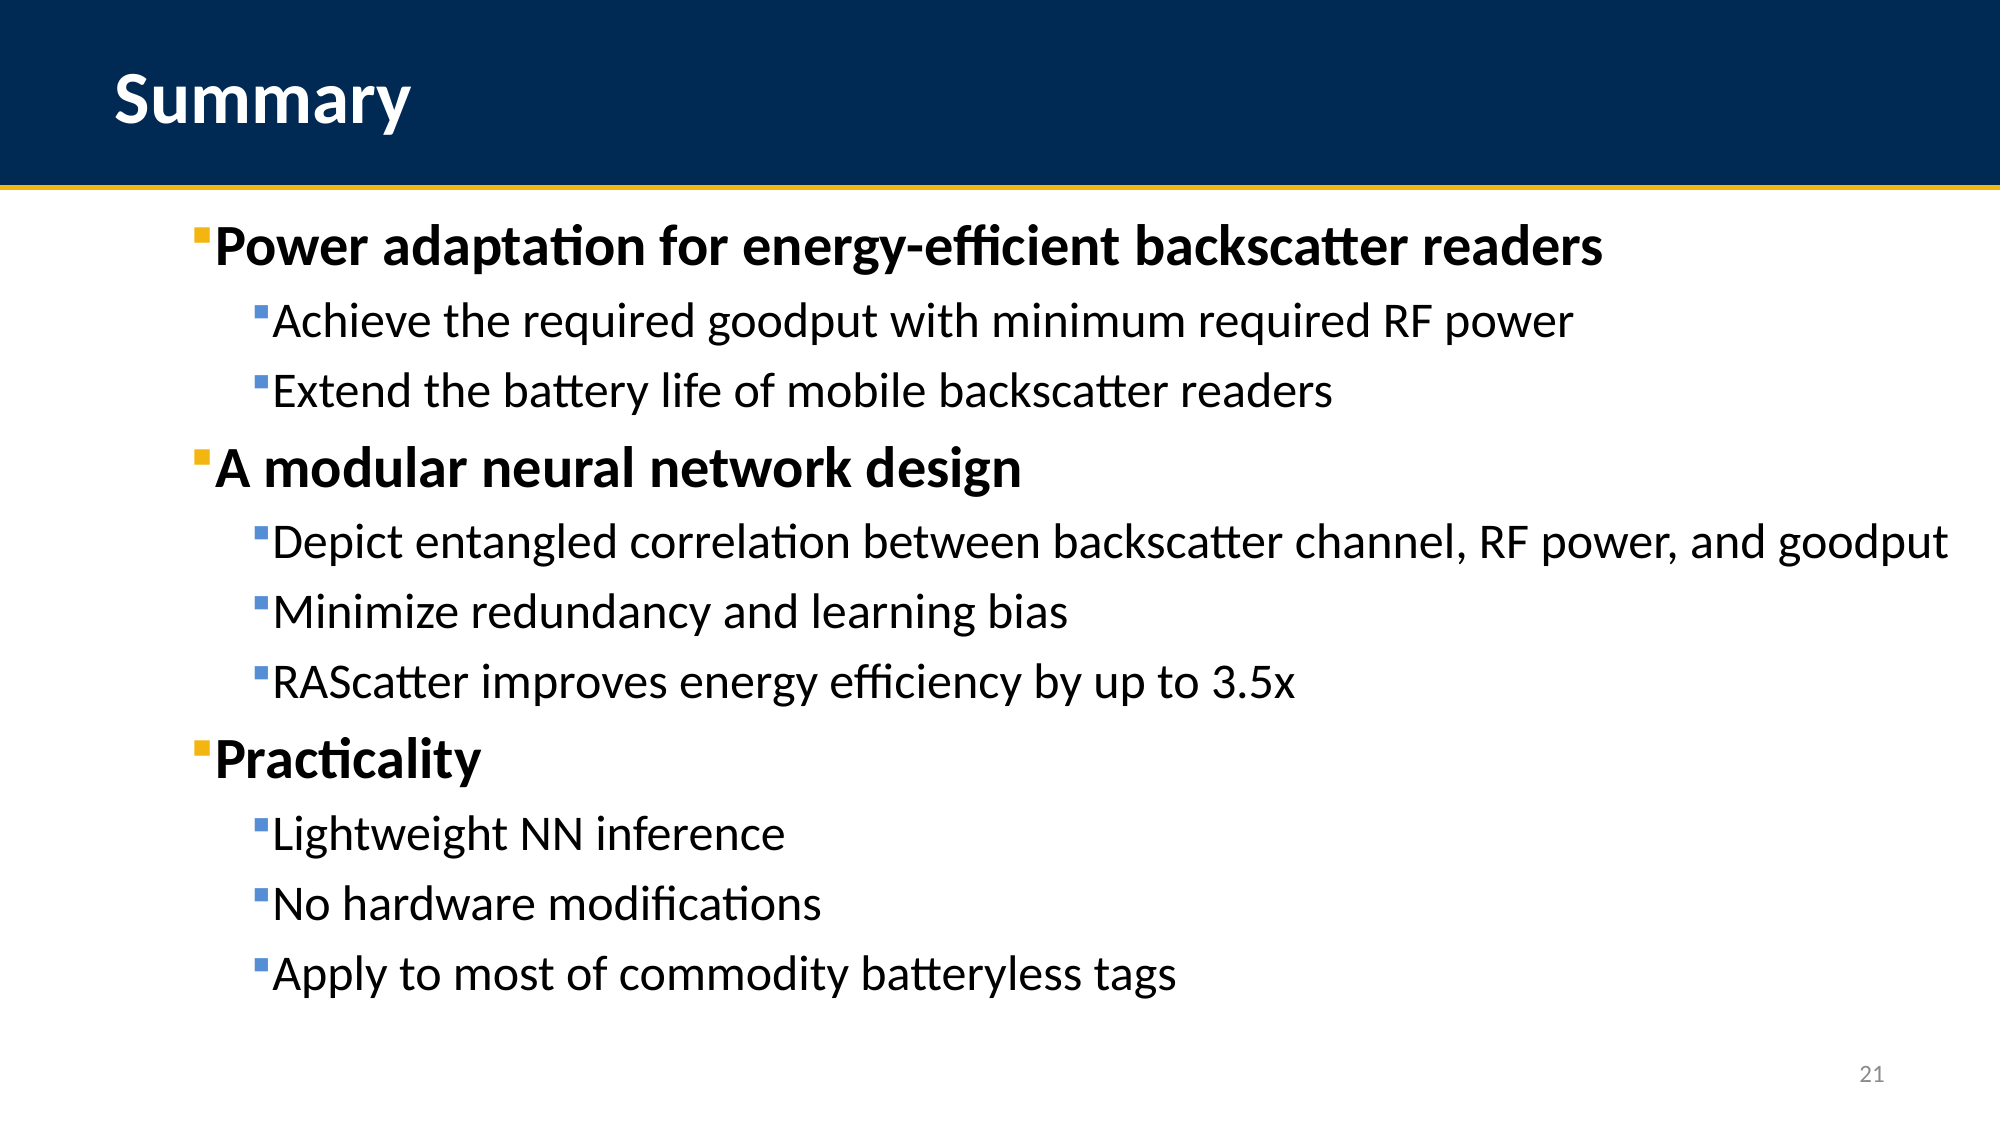

# Summary
Power adaptation for energy-efficient backscatter readers
Achieve the required goodput with minimum required RF power
Extend the battery life of mobile backscatter readers
A modular neural network design
Depict entangled correlation between backscatter channel, RF power, and goodput
Minimize redundancy and learning bias
RAScatter improves energy efficiency by up to 3.5x
Practicality
Lightweight NN inference
No hardware modifications
Apply to most of commodity batteryless tags

21